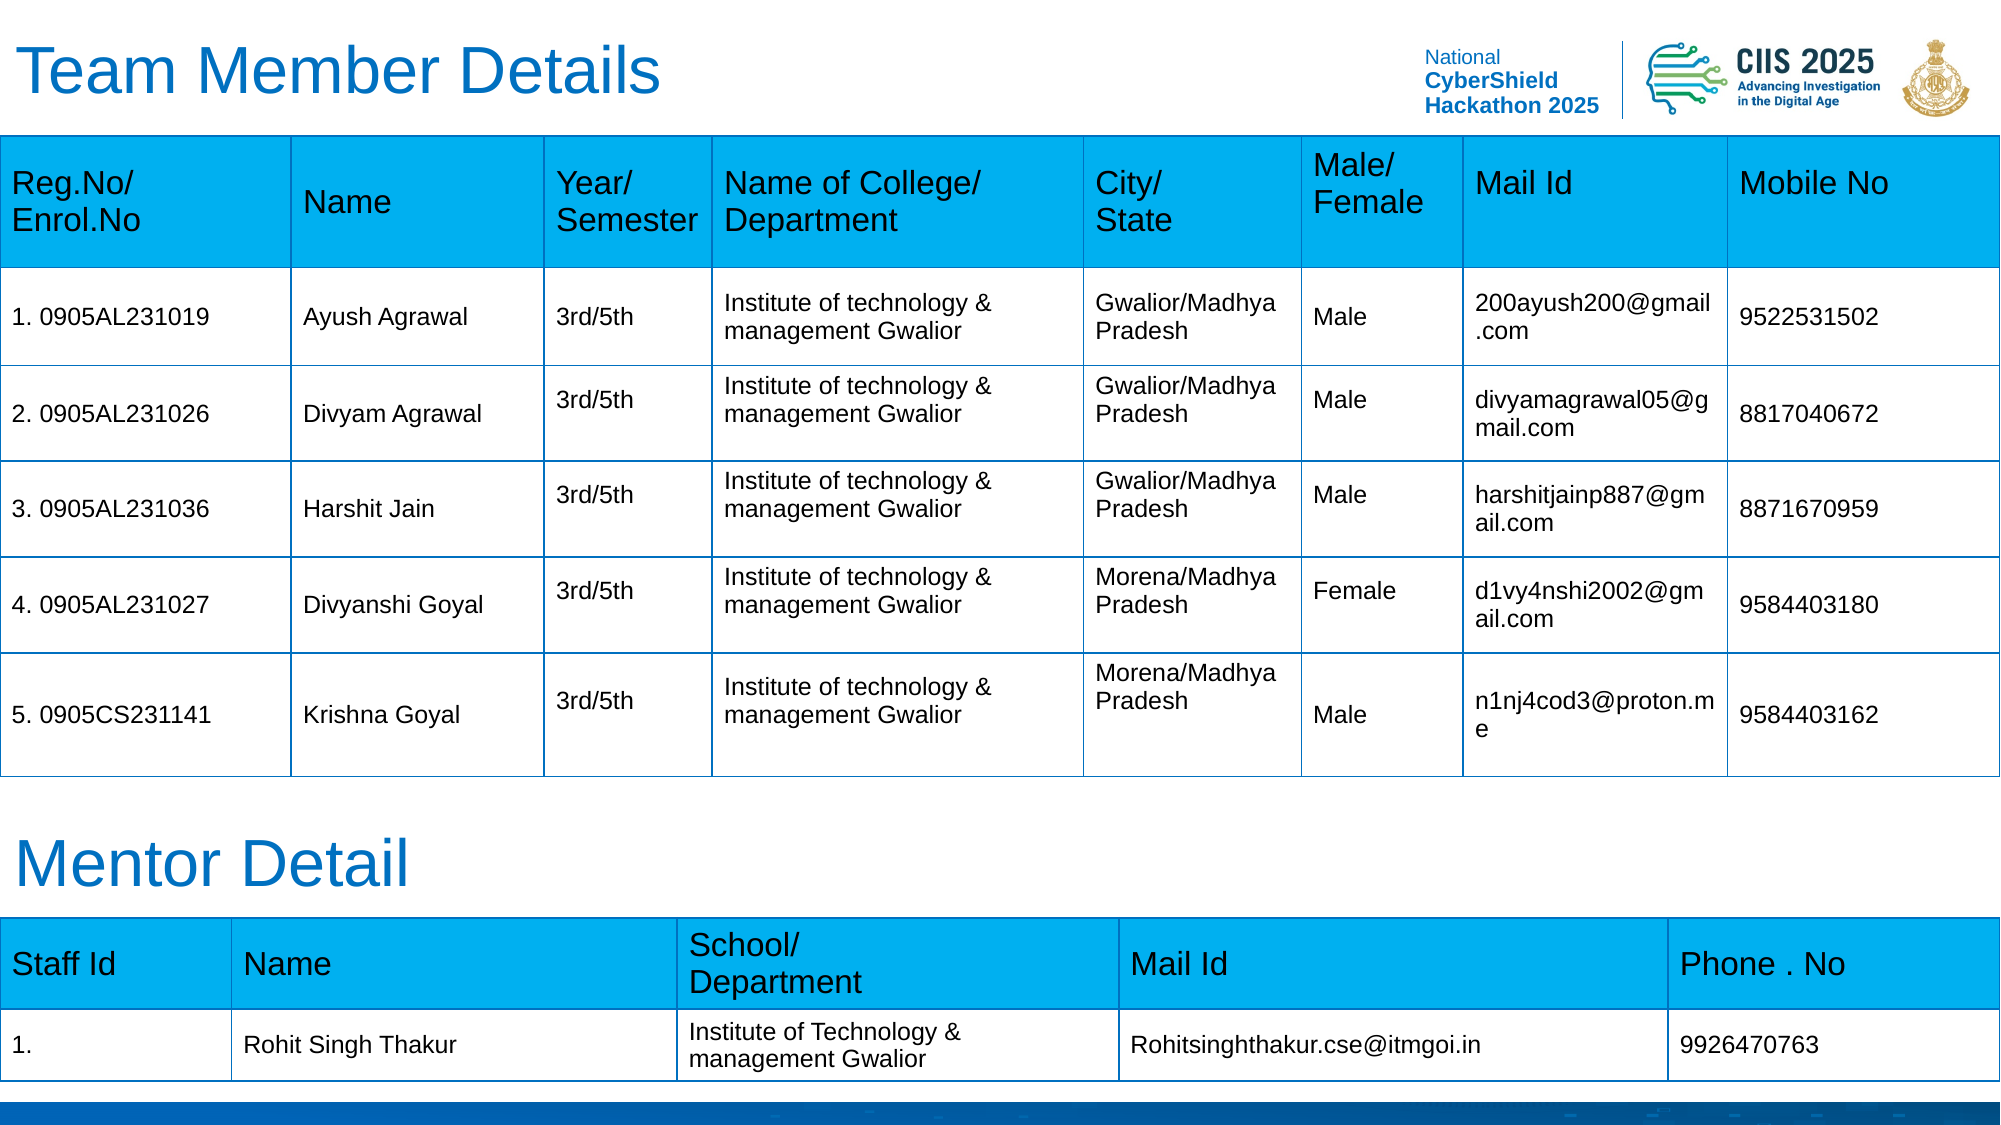

# Team Member Details
| Reg.No/ Enrol.No | Name | Year/ Semester | Name of College/ Department | City/ State | Male/ Female | Mail Id | Mobile No |
| --- | --- | --- | --- | --- | --- | --- | --- |
| 1. 0905AL231019 | Ayush Agrawal | 3rd/5th | Institute of technology & management Gwalior | Gwalior/Madhya Pradesh | Male | 200ayush200@gmail.com | 9522531502 |
| 2. 0905AL231026 | Divyam Agrawal | 3rd/5th | Institute of technology & management Gwalior | Gwalior/Madhya Pradesh | Male | divyamagrawal05@gmail.com | 8817040672 |
| 3. 0905AL231036 | Harshit Jain | 3rd/5th | Institute of technology & management Gwalior | Gwalior/Madhya Pradesh | Male | harshitjainp887@gmail.com | 8871670959 |
| 4. 0905AL231027 | Divyanshi Goyal | 3rd/5th | Institute of technology & management Gwalior | Morena/Madhya Pradesh | Female | d1vy4nshi2002@gmail.com | 9584403180 |
| 5. 0905CS231141 | Krishna Goyal | 3rd/5th | Institute of technology & management Gwalior | Morena/Madhya Pradesh | Male | n1nj4cod3@proton.me | 9584403162 |
Mentor Detail
| Staff Id | Name | School/ Department | Mail Id | Phone . No |
| --- | --- | --- | --- | --- |
| 1. | Rohit Singh Thakur | Institute of Technology & management Gwalior | Rohitsinghthakur.cse@itmgoi.in | 9926470763 |